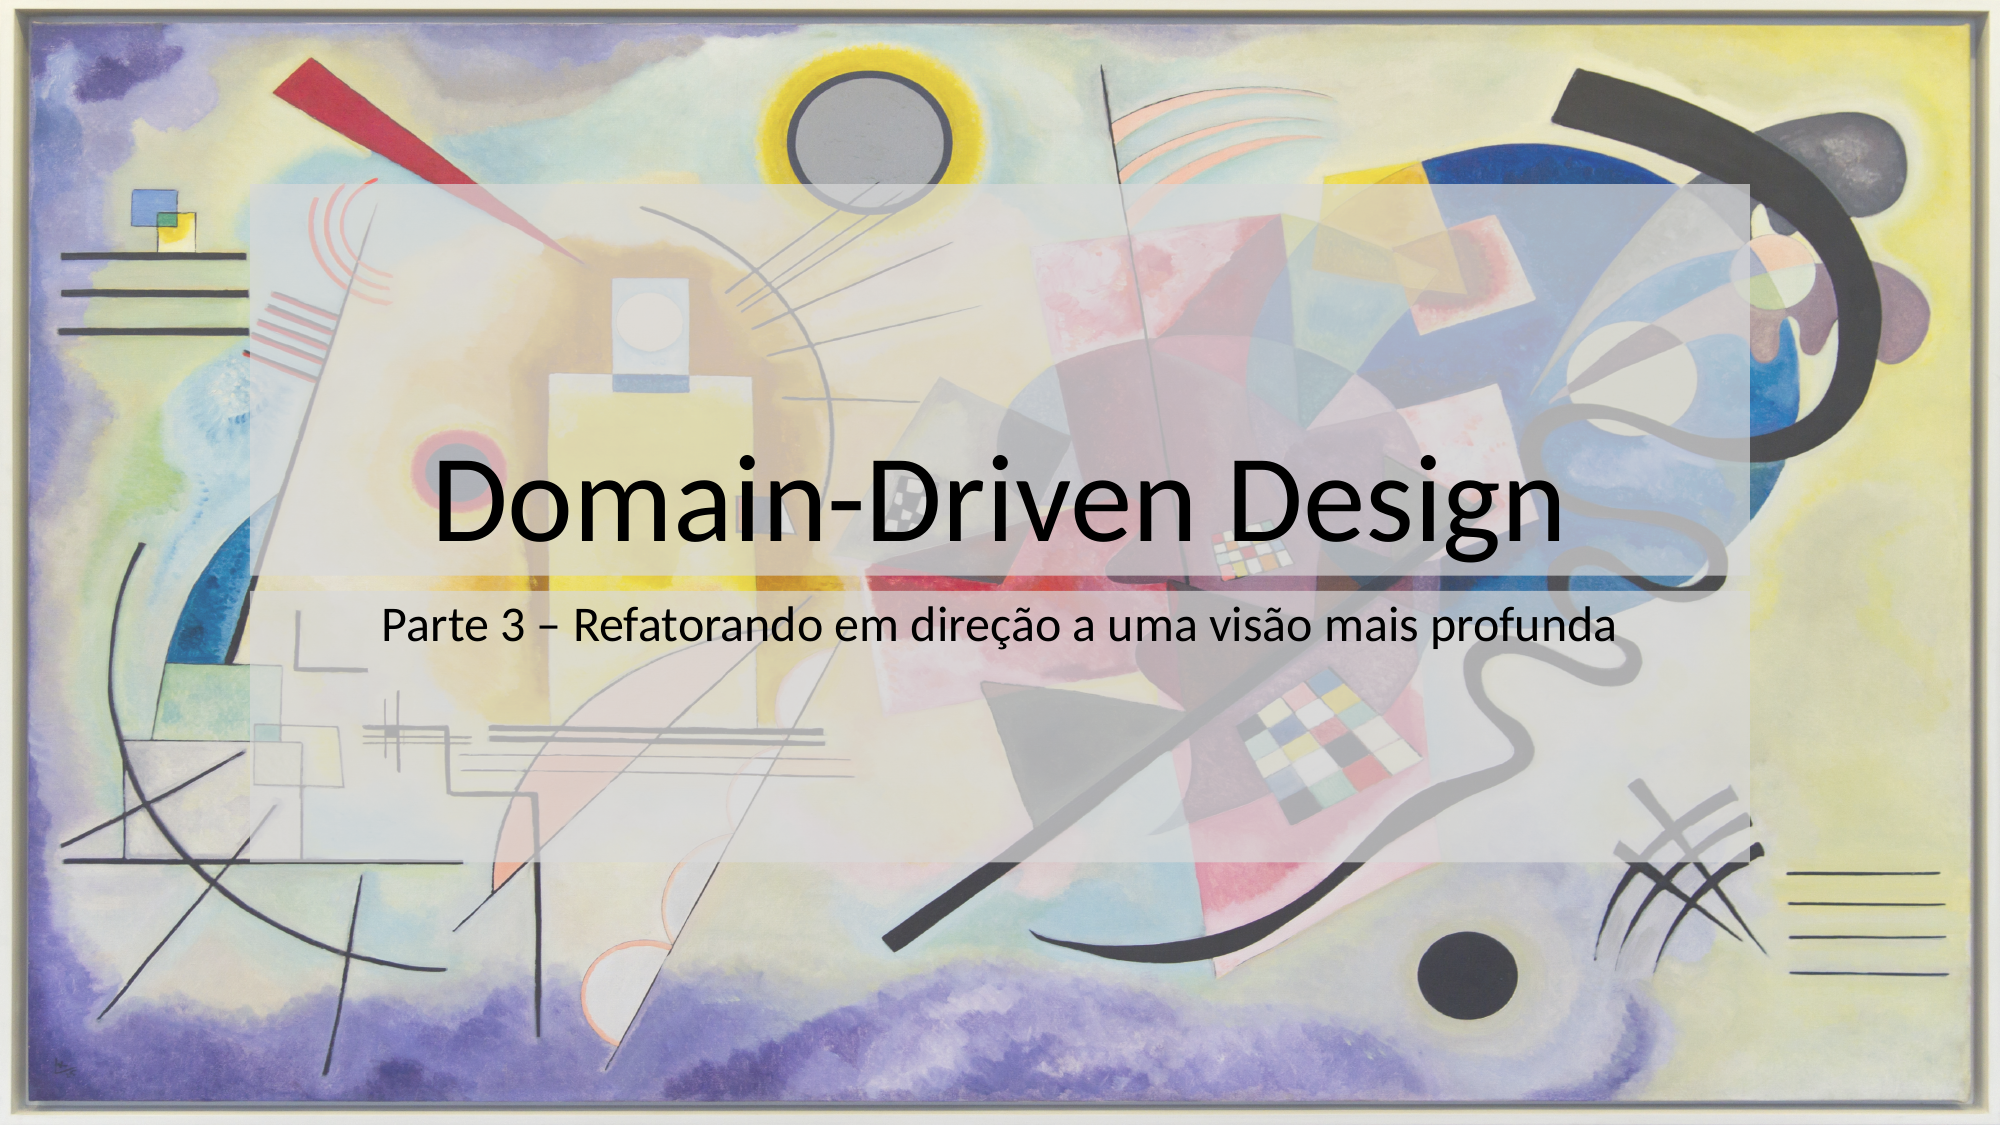

# Domain-Driven Design
Parte 3 – Refatorando em direção a uma visão mais profunda